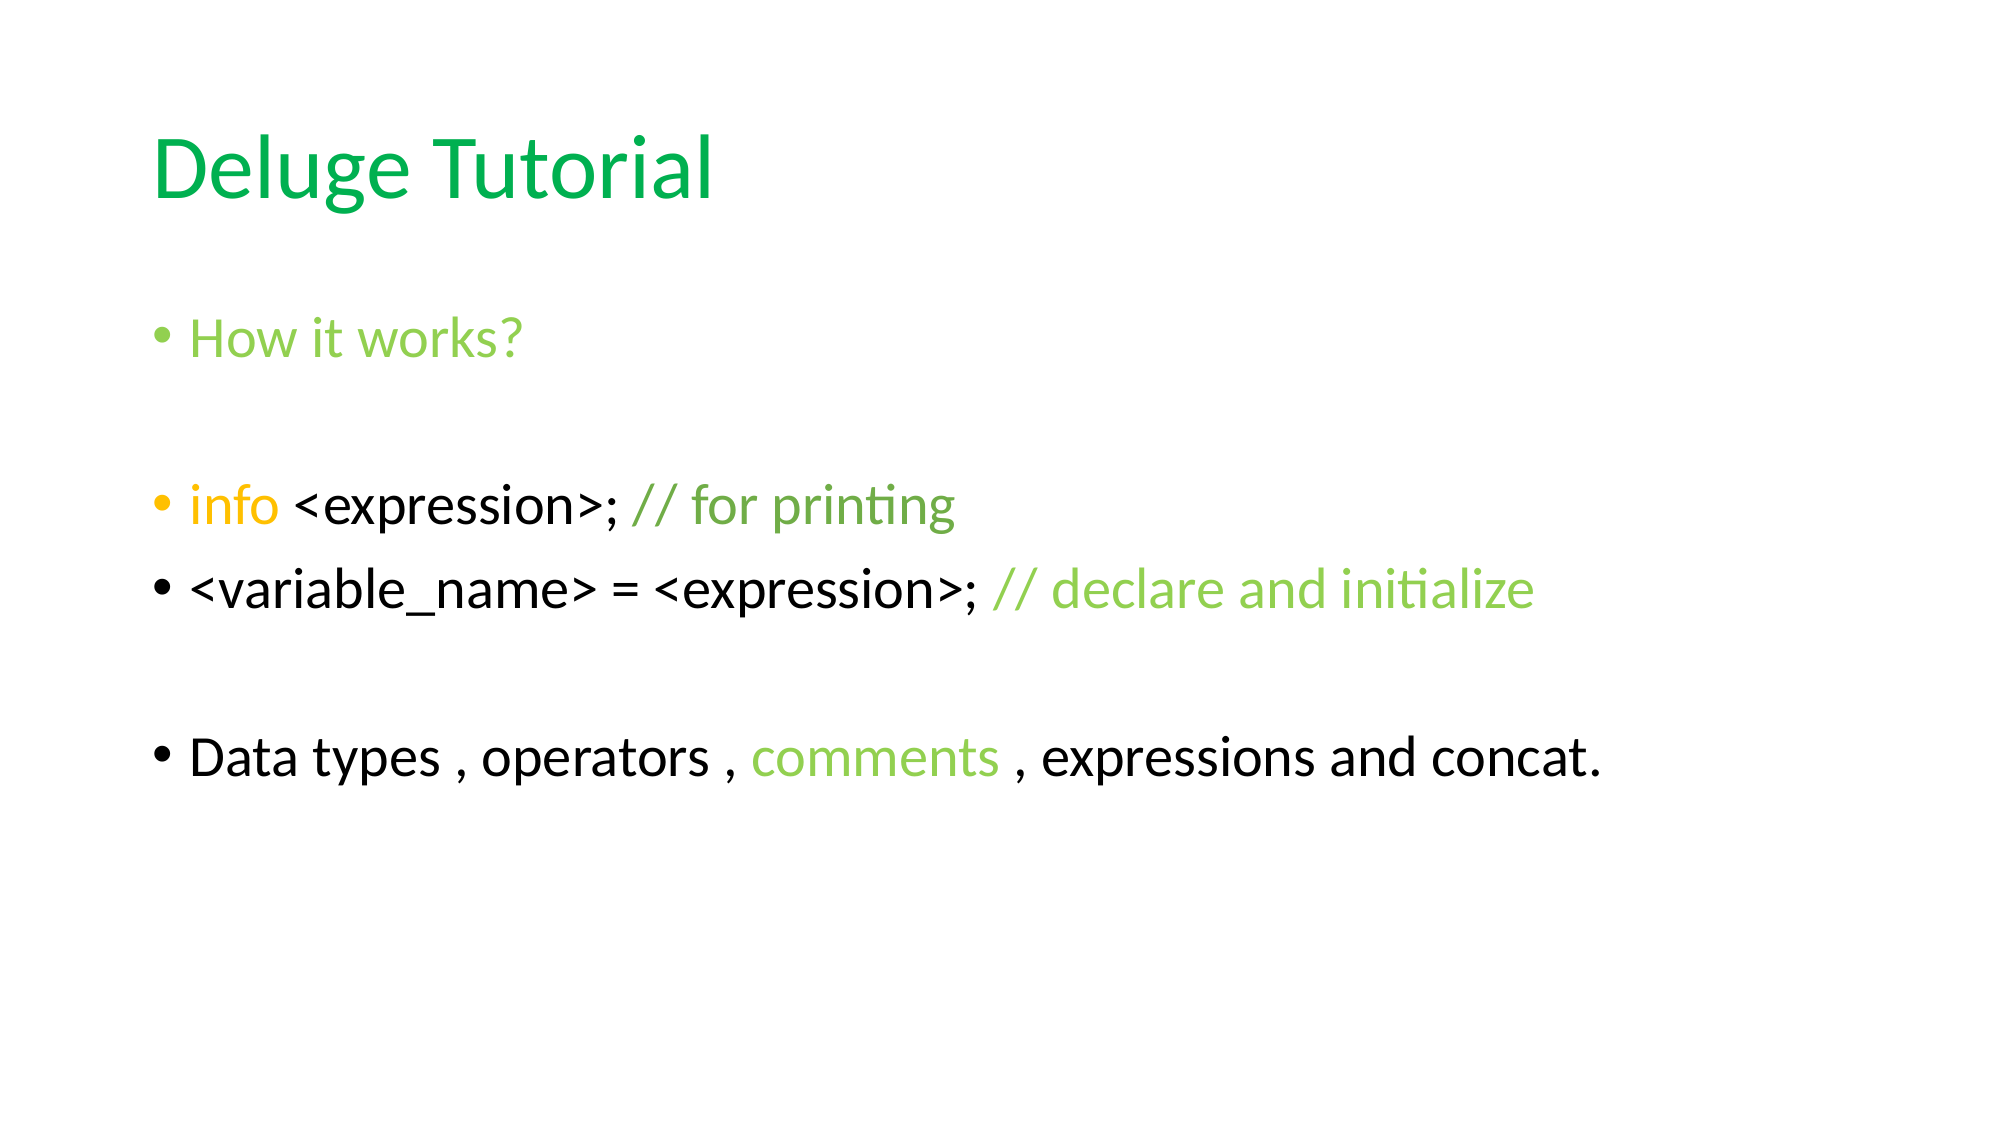

# Deluge Tutorial
How it works?

info <expression>; // for printing
<variable_name> = <expression>; // declare and initialize

Data types , operators , comments , expressions and concat.